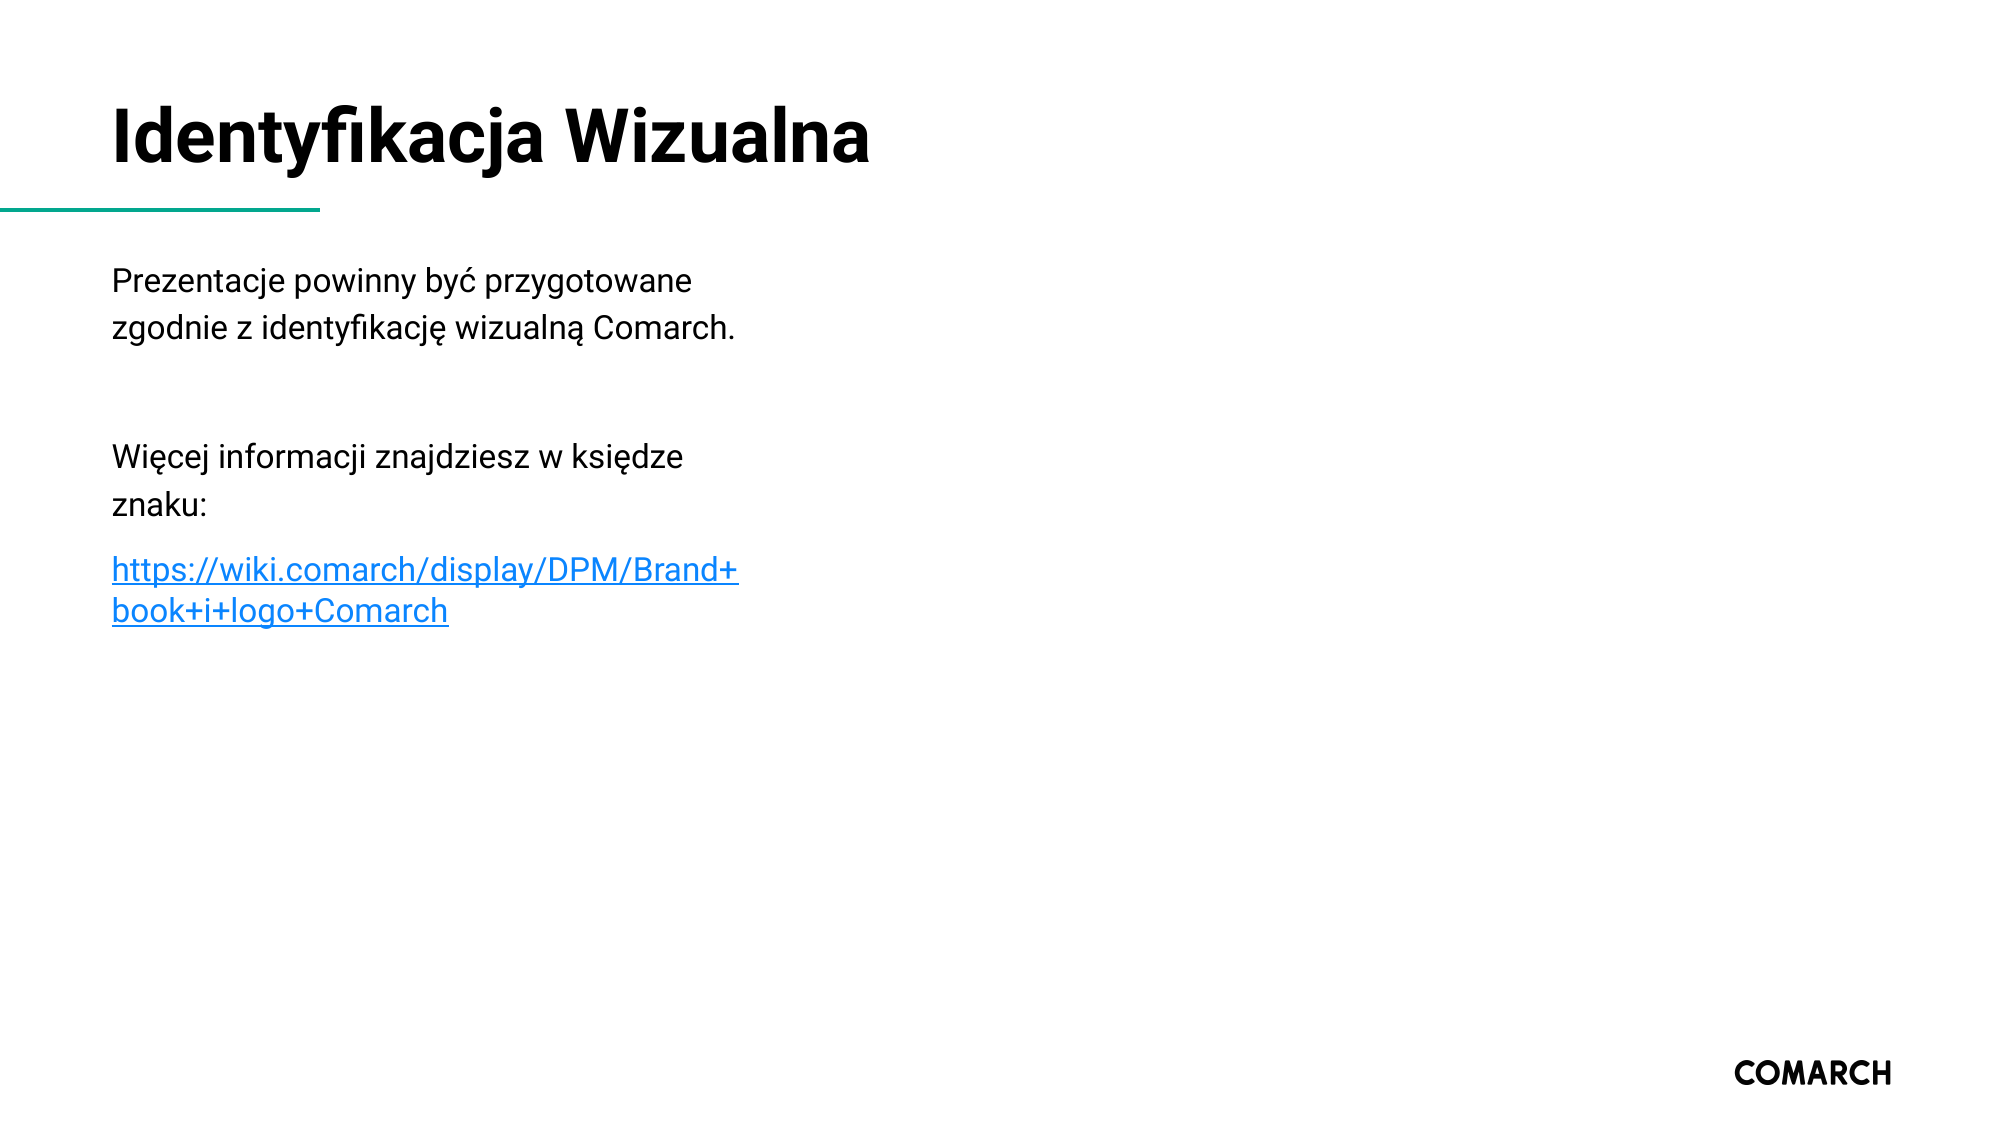

# Identyfikacja Wizualna
Prezentacje powinny być przygotowane zgodnie z identyfikację wizualną Comarch.

Więcej informacji znajdziesz w księdze znaku:
https://wiki.comarch/display/DPM/Brand+book+i+logo+Comarch